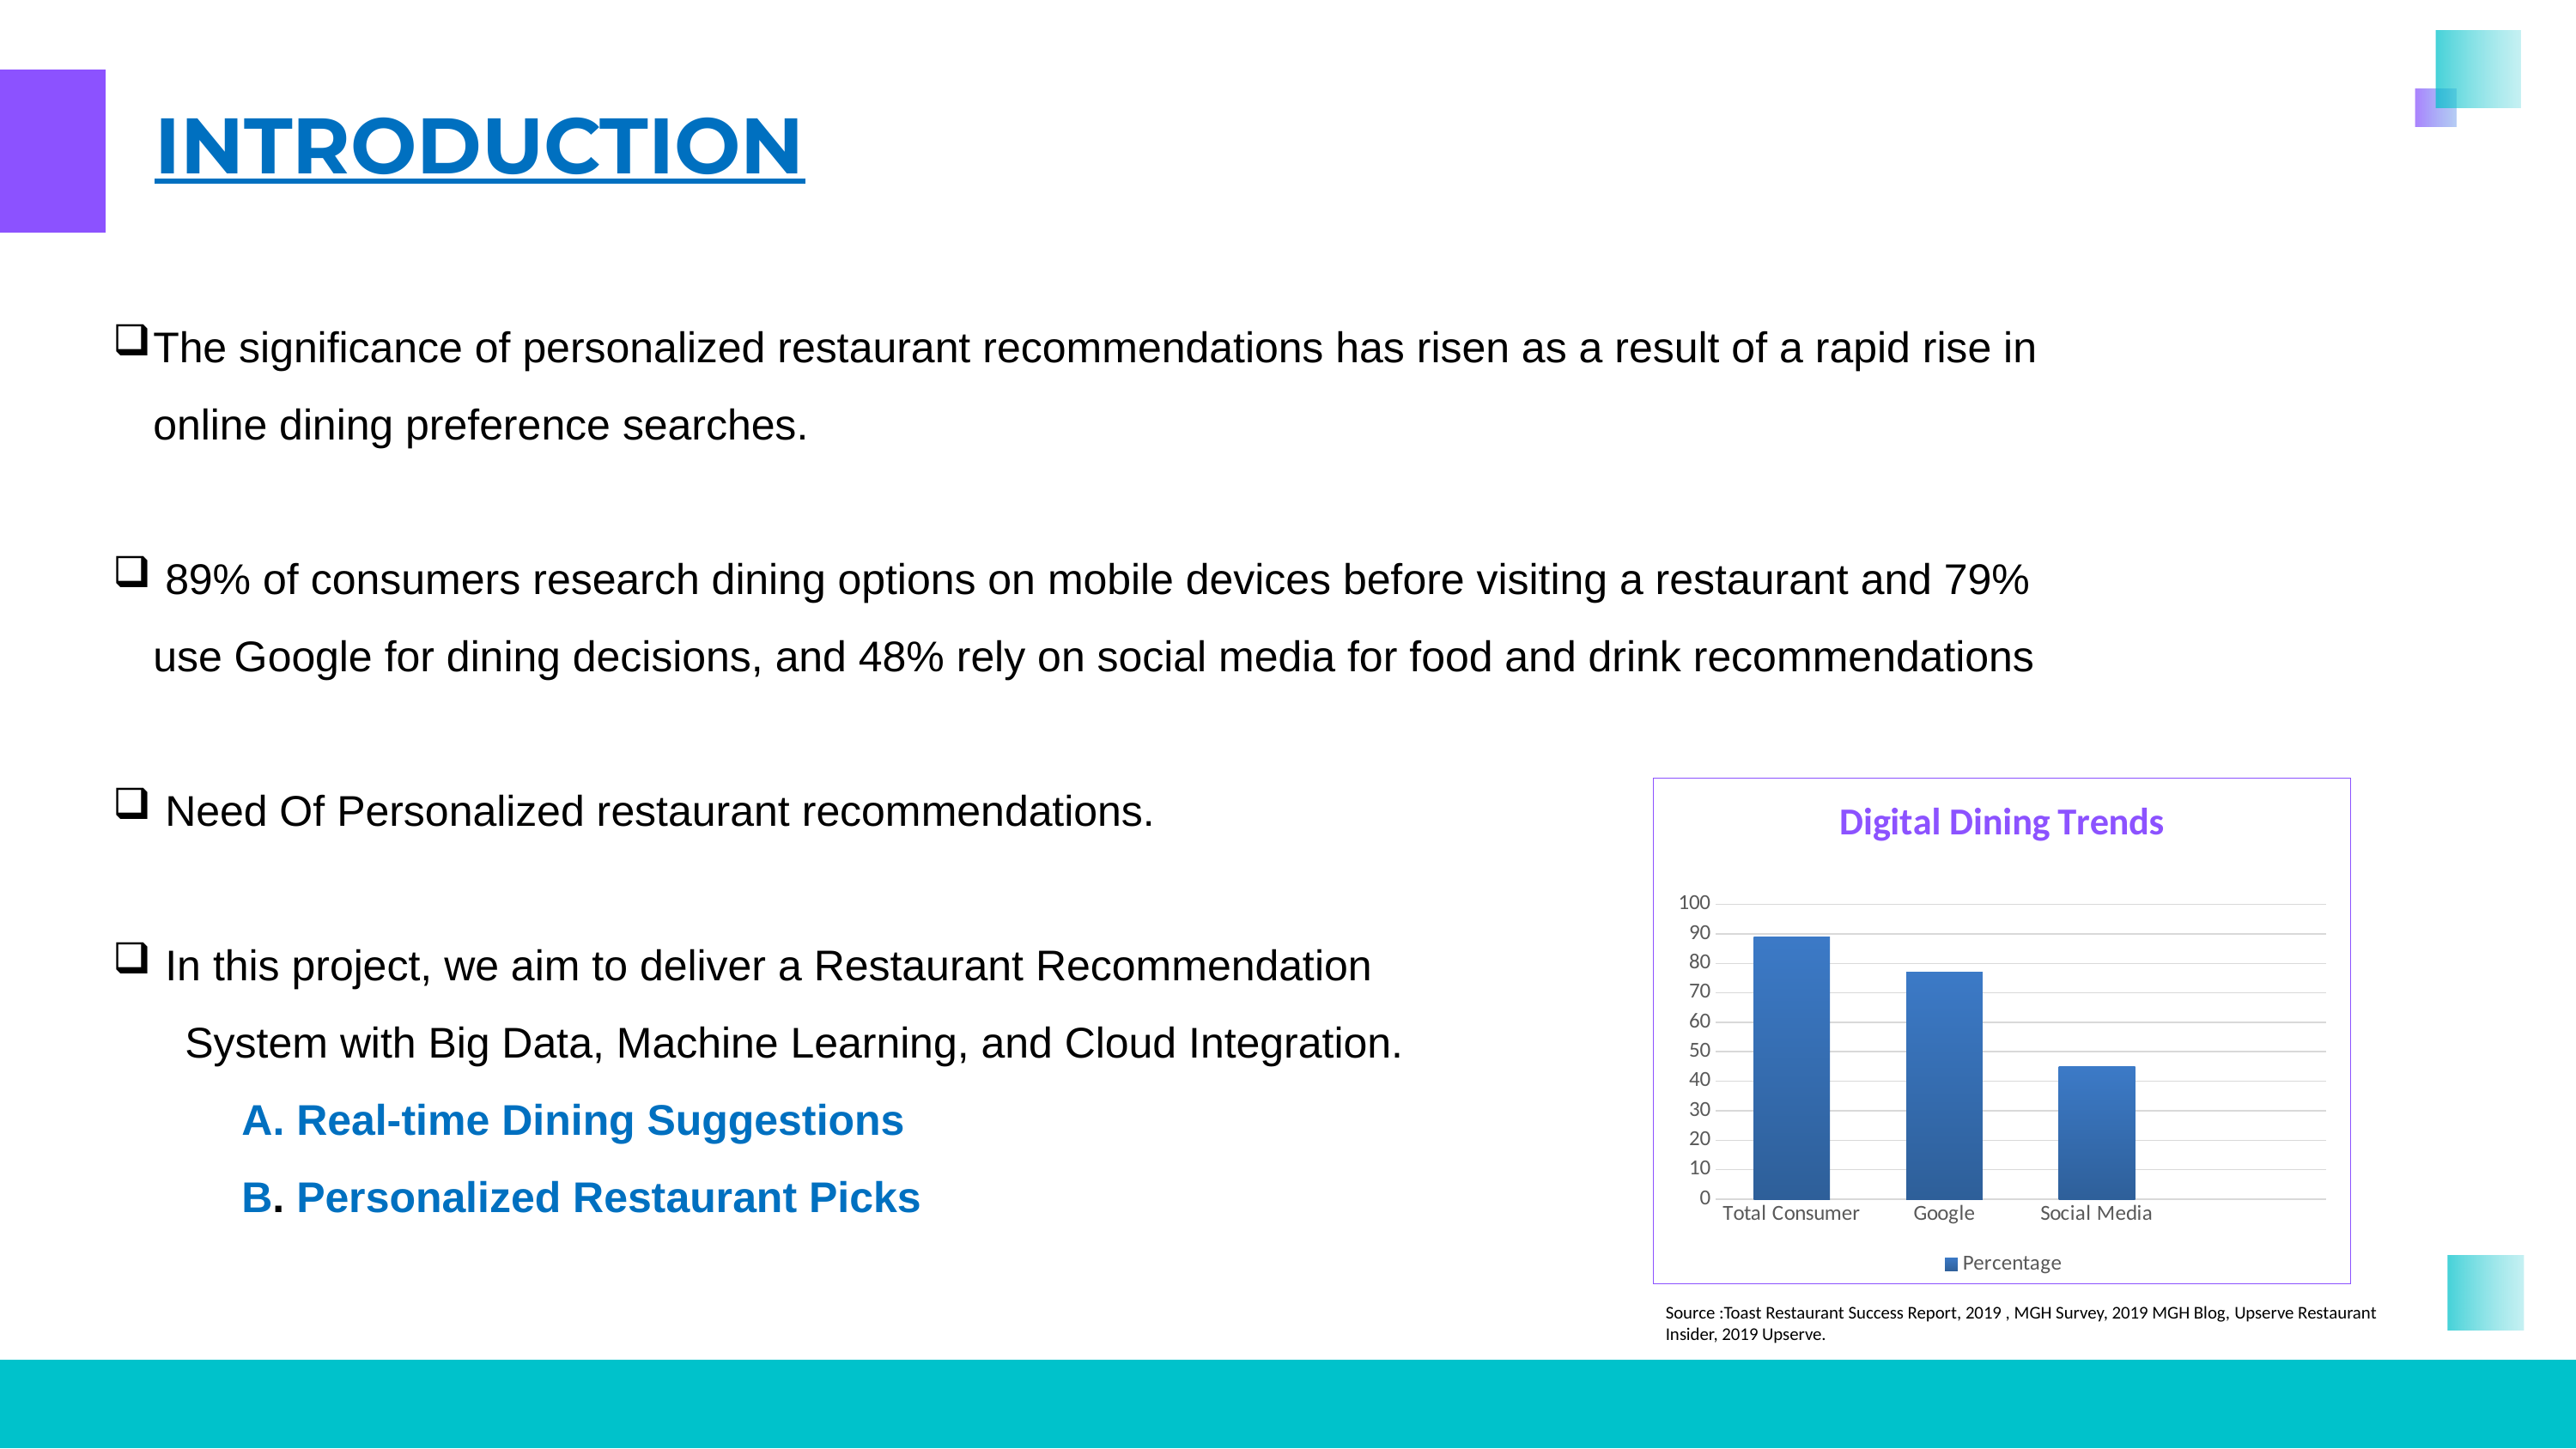

INTRODUCTION
The significance of personalized restaurant recommendations has risen as a result of a rapid rise in online dining preference searches.

 89% of consumers research dining options on mobile devices before visiting a restaurant and 79% use Google for dining decisions, and 48% rely on social media for food and drink recommendations

 Need Of Personalized restaurant recommendations.

 In this project, we aim to deliver a Restaurant Recommendation
      System with Big Data, Machine Learning, and Cloud Integration.
	A. Real-time Dining Suggestions
	B. Personalized Restaurant Picks

### Chart: Digital Dining Trends

| Category | Percentage |
|---|---|
| Total Consumer | 89.0 |
| Google | 77.0 |
| Social Media | 45.0 |
Source :Toast Restaurant Success Report, 2019 , MGH Survey, 2019 MGH Blog, Upserve Restaurant Insider, 2019 Upserve.